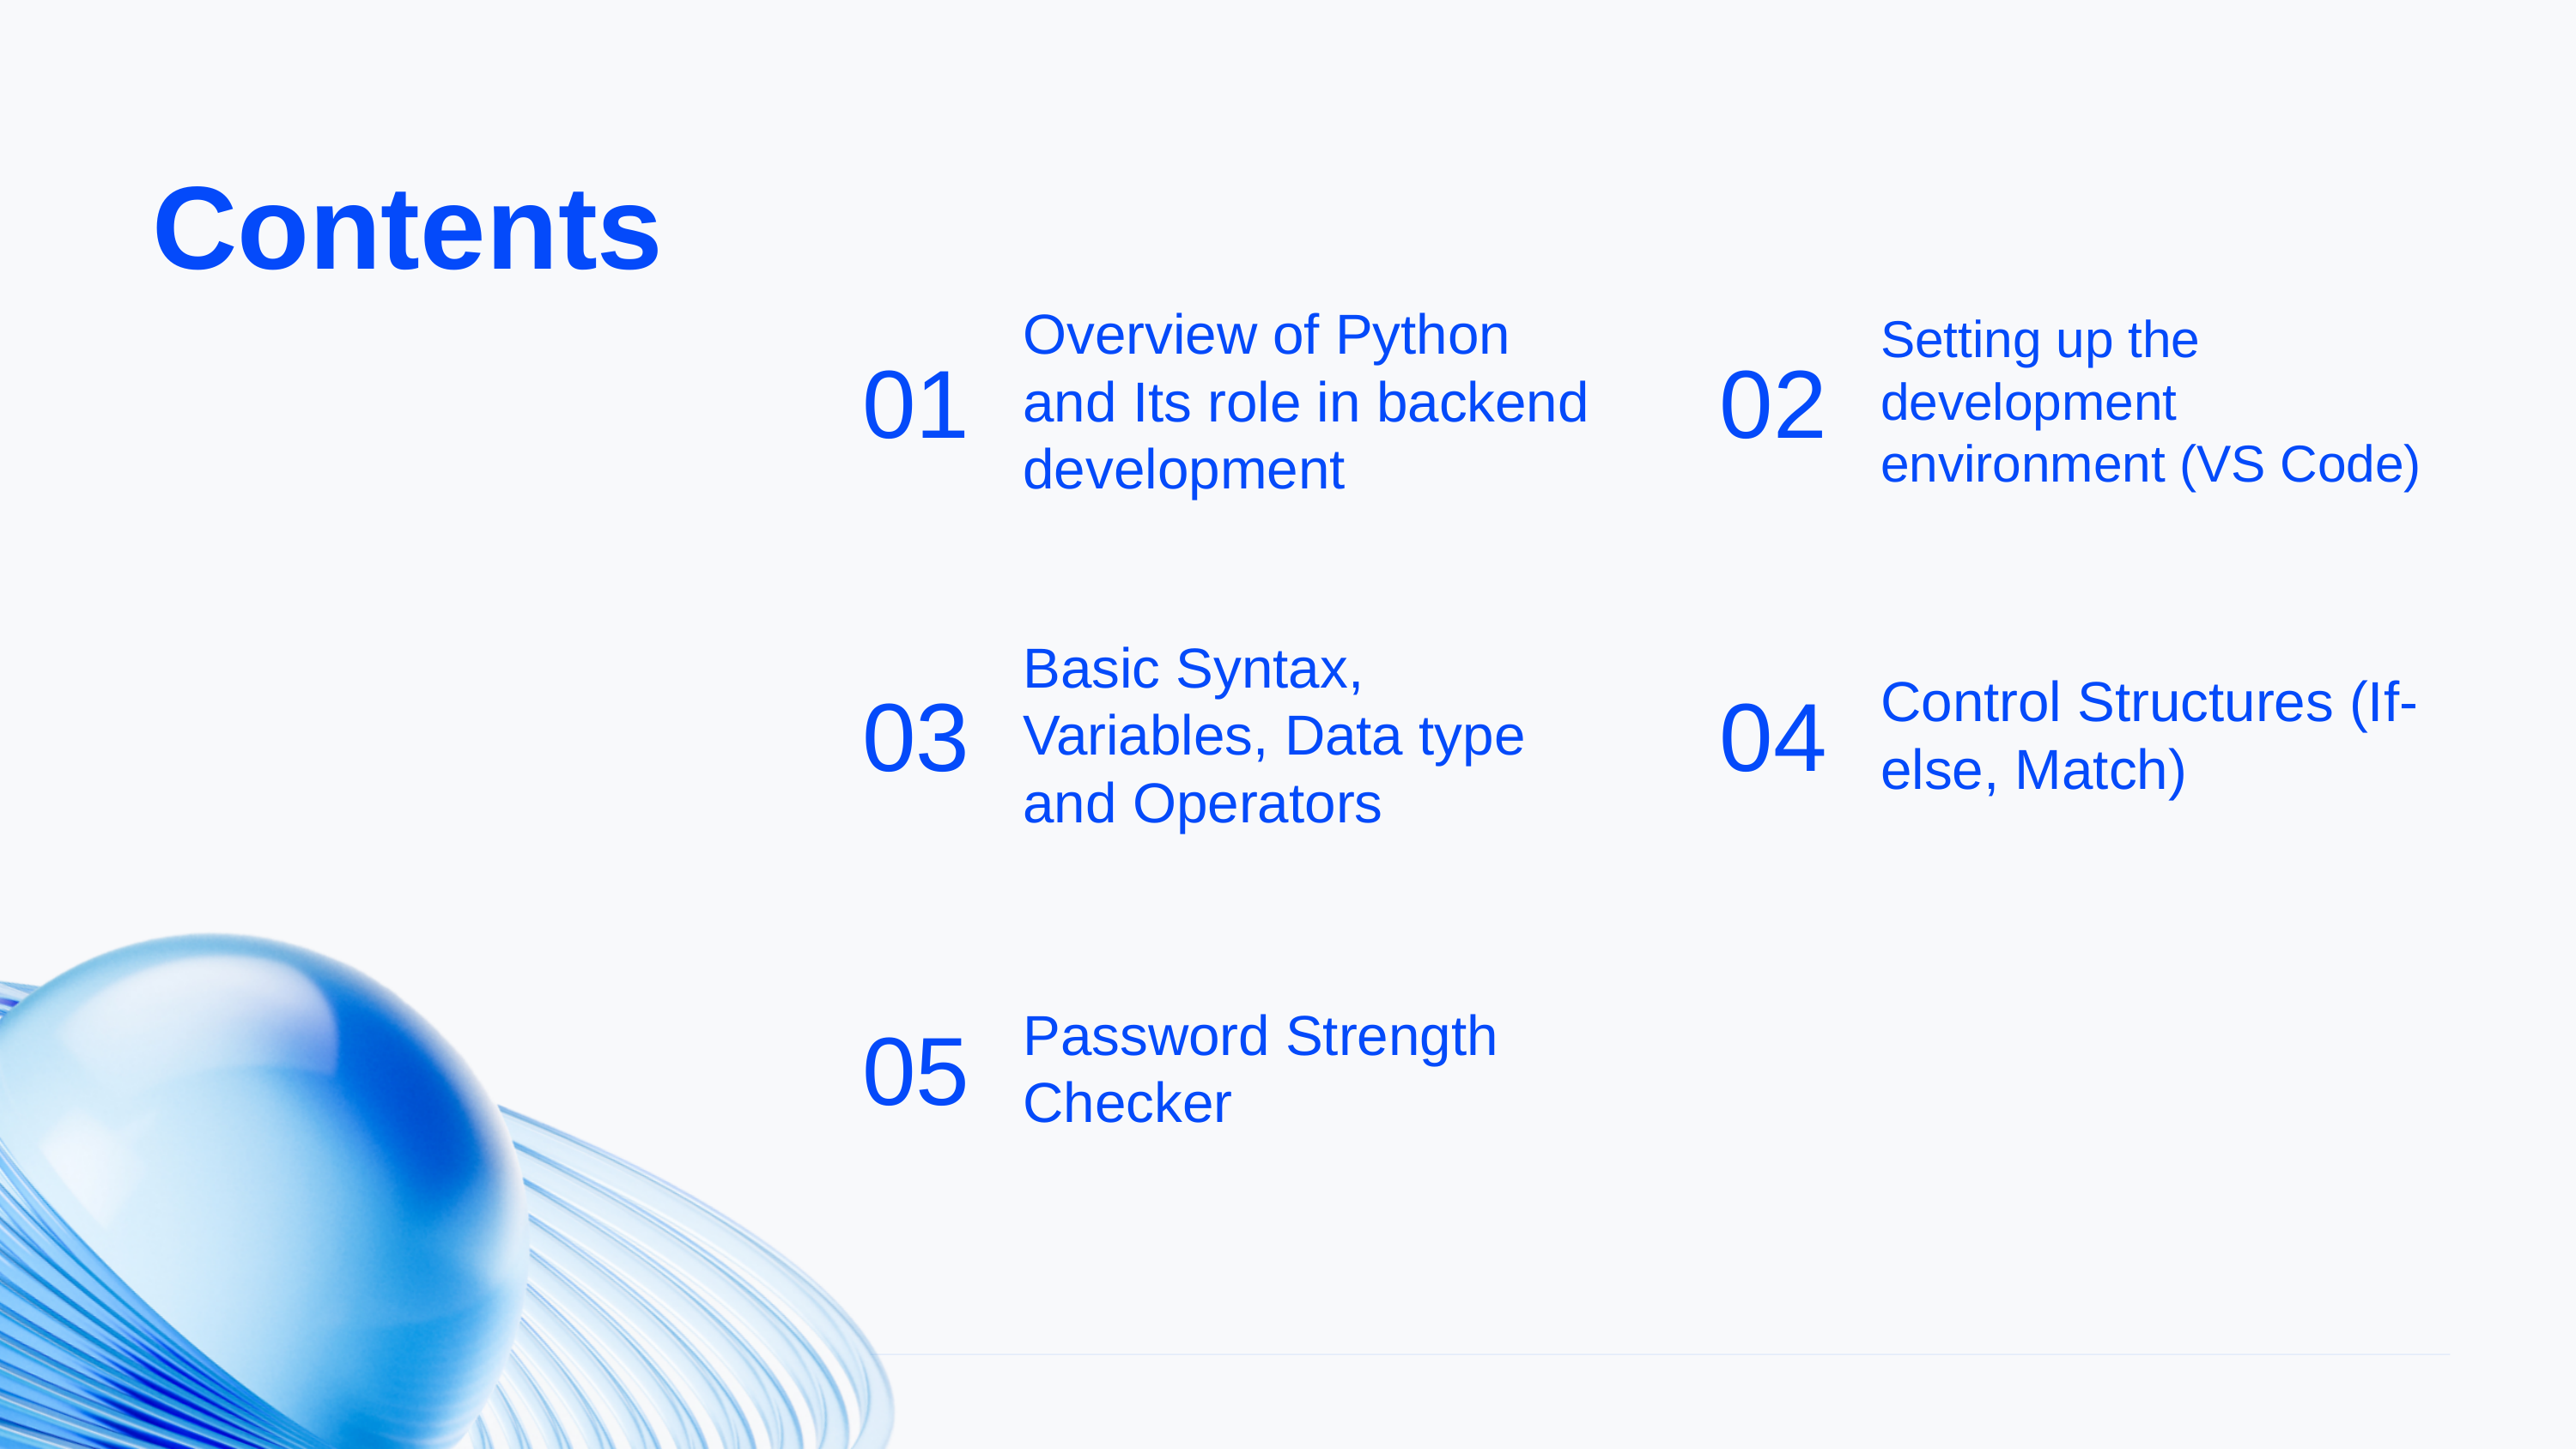

Contents
01
Overview of Python and Its role in backend development
02
Setting up the development environment (VS Code)
03
Basic Syntax, Variables, Data type and Operators
04
Control Structures (If-else, Match)
05
Password Strength Checker